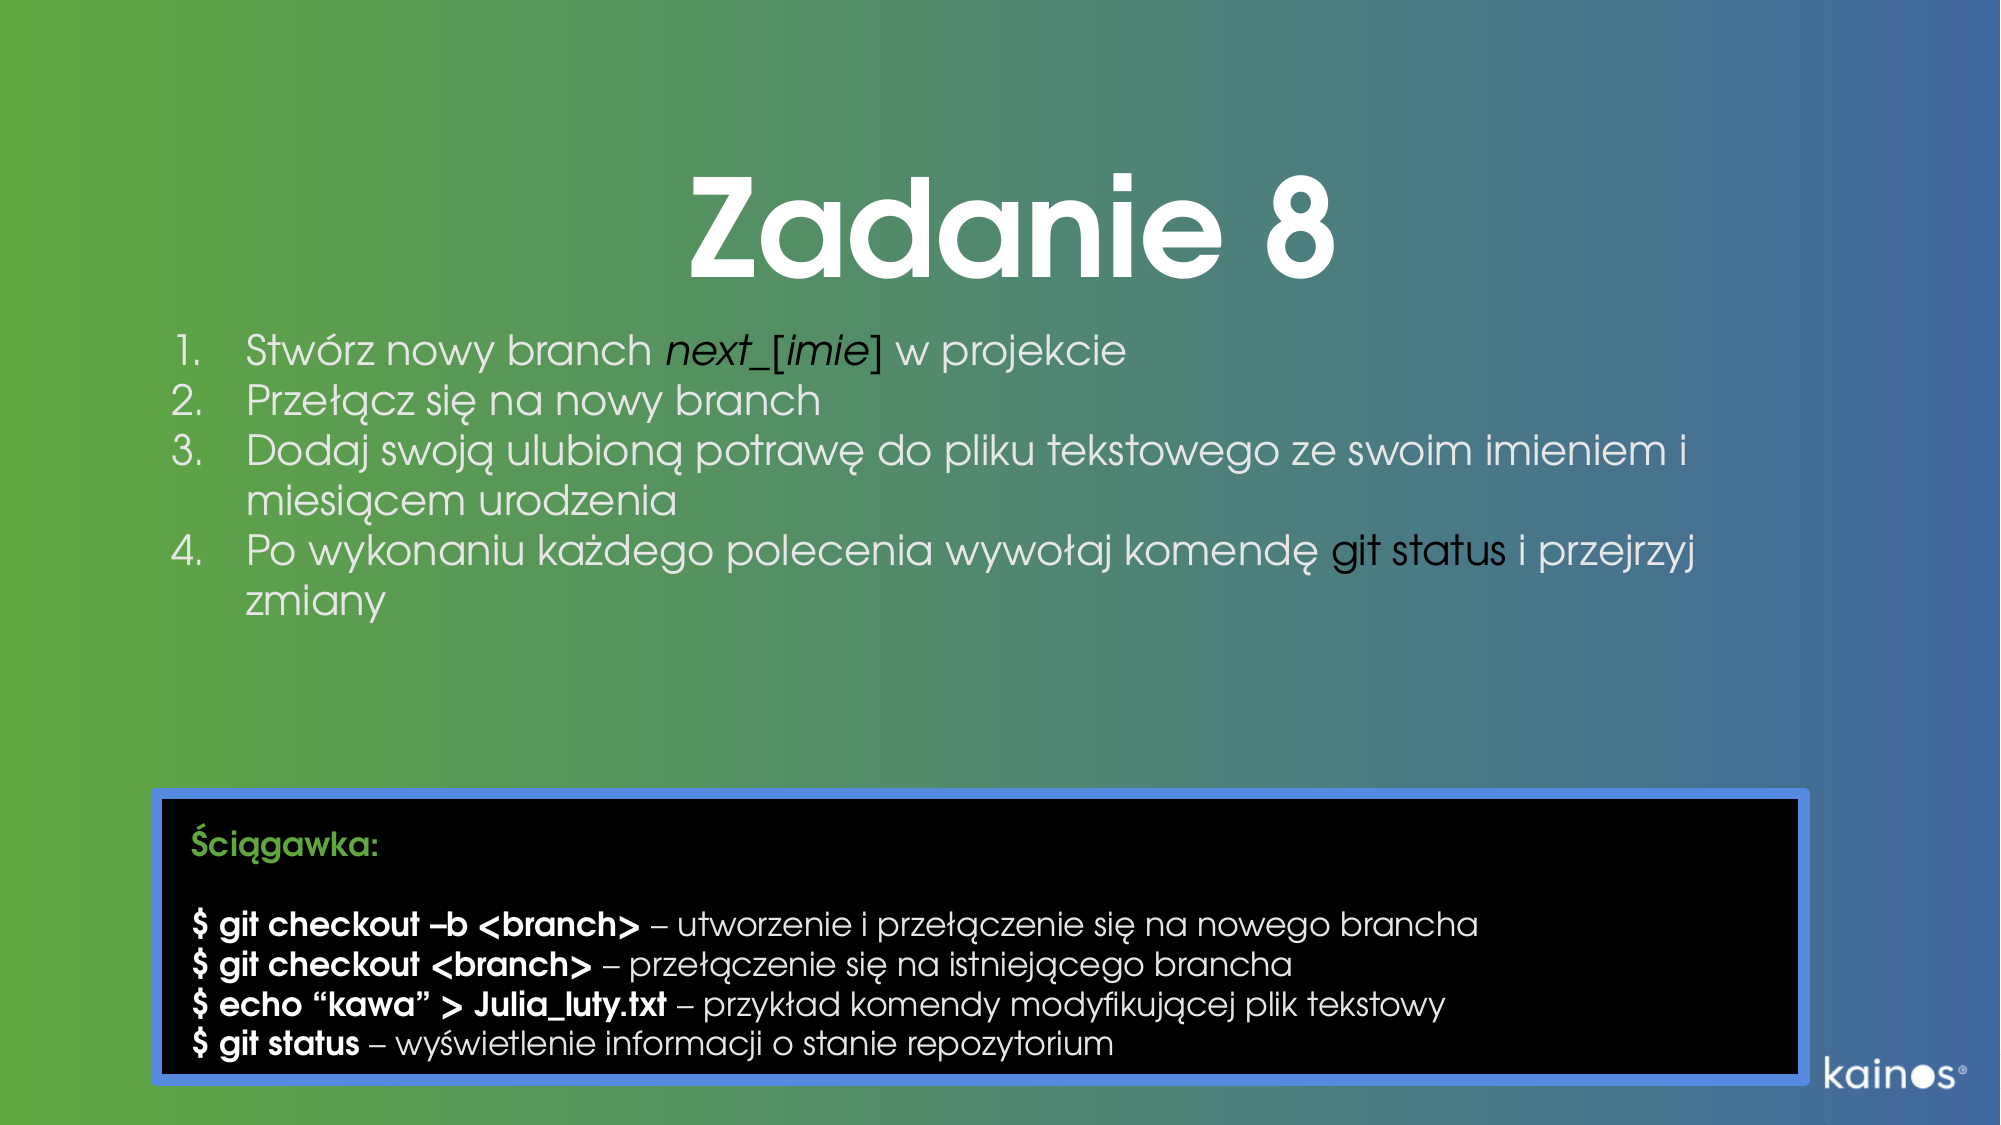

# Zadanie 8
Stwórz nowy branch next_[imie] w projekcie
Przełącz się na nowy branch
Dodaj swoją ulubioną potrawę do pliku tekstowego ze swoim imieniem i miesiącem urodzenia
Po wykonaniu każdego polecenia wywołaj komendę git status i przejrzyj zmiany
Ściągawka:

$ git checkout –b <branch> – utworzenie i przełączenie się na nowego brancha
$ git checkout <branch> – przełączenie się na istniejącego brancha
$ echo “kawa” > Julia_luty.txt – przykład komendy modyfikującej plik tekstowy
$ git status – wyświetlenie informacji o stanie repozytorium